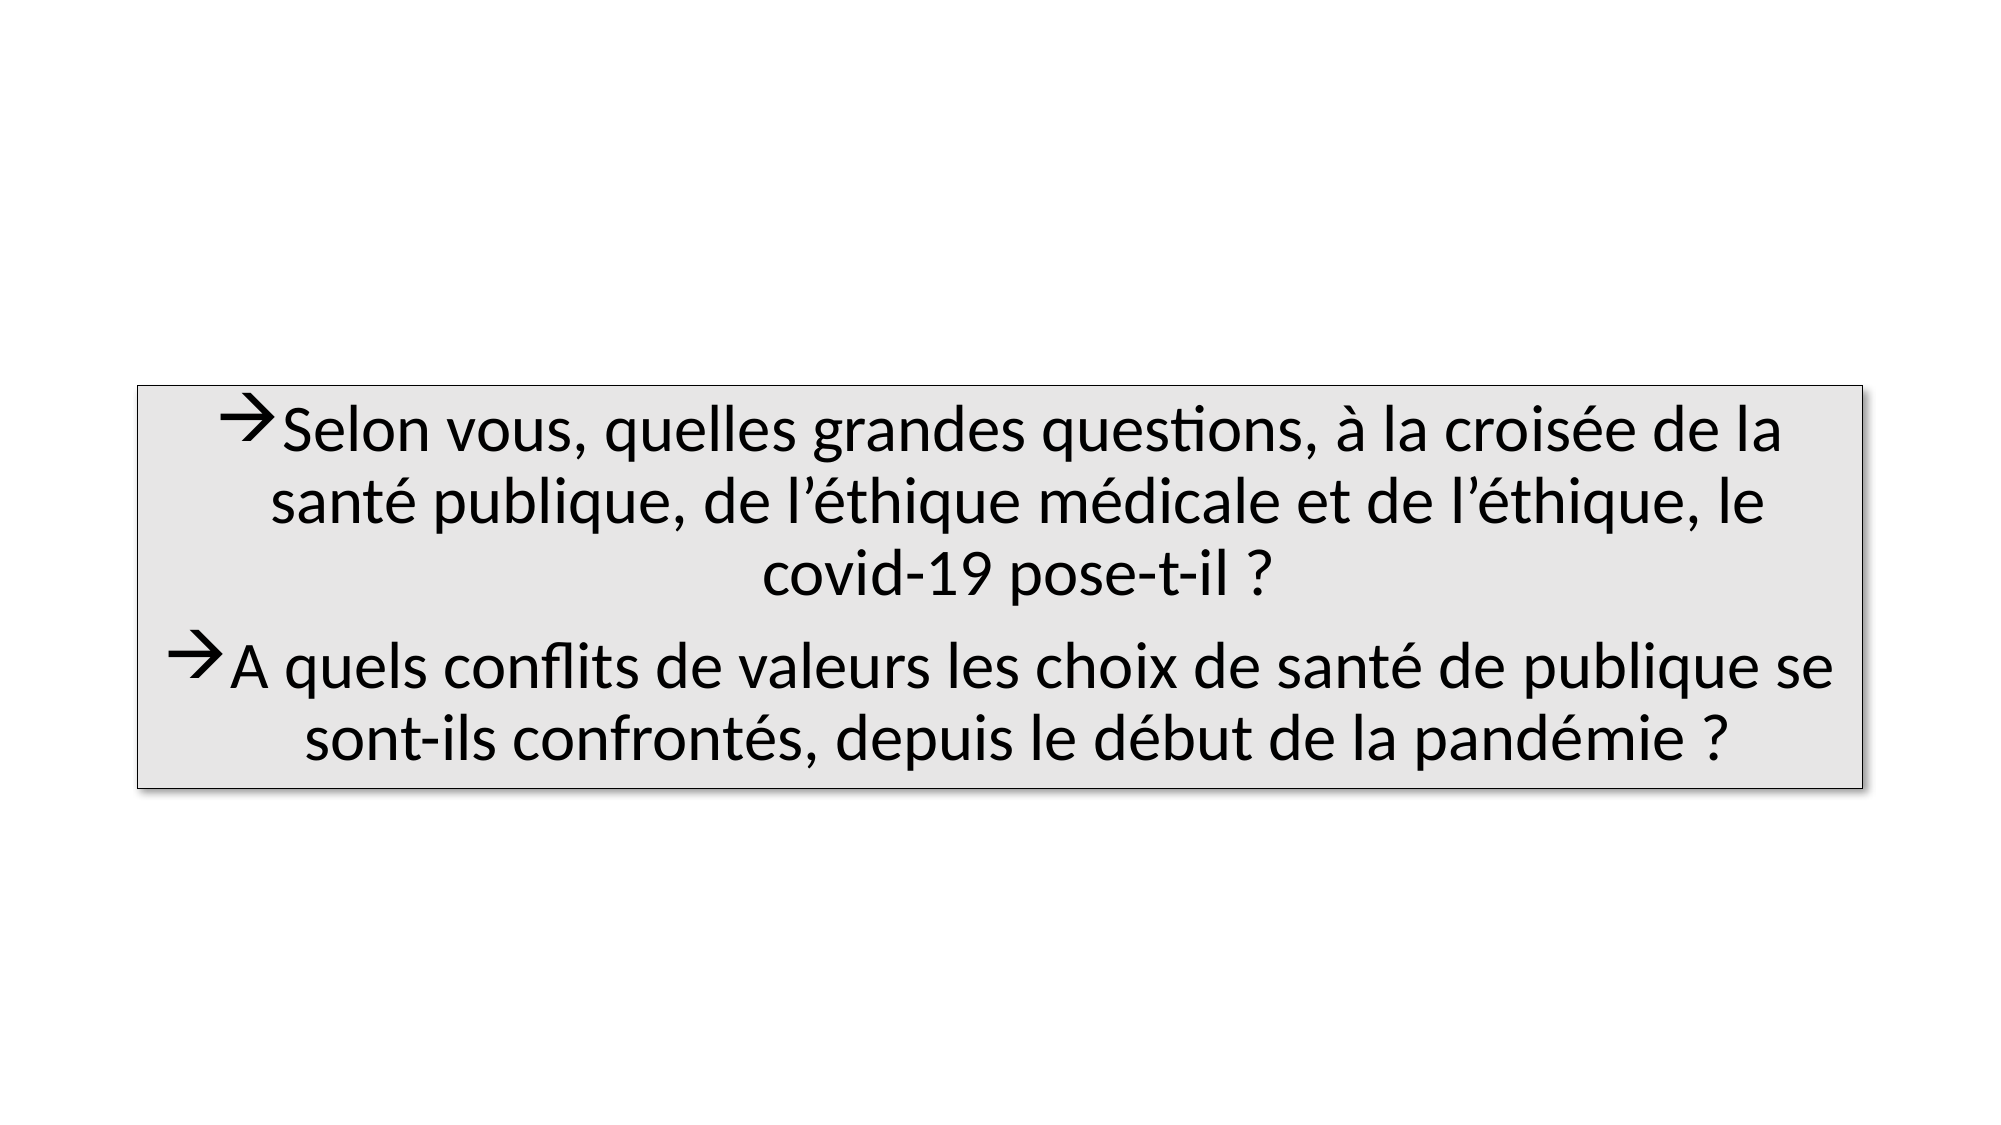

Selon vous, quelles grandes questions, à la croisée de la santé publique, de l’éthique médicale et de l’éthique, le covid-19 pose-t-il ?
A quels conflits de valeurs les choix de santé de publique se sont-ils confrontés, depuis le début de la pandémie ?